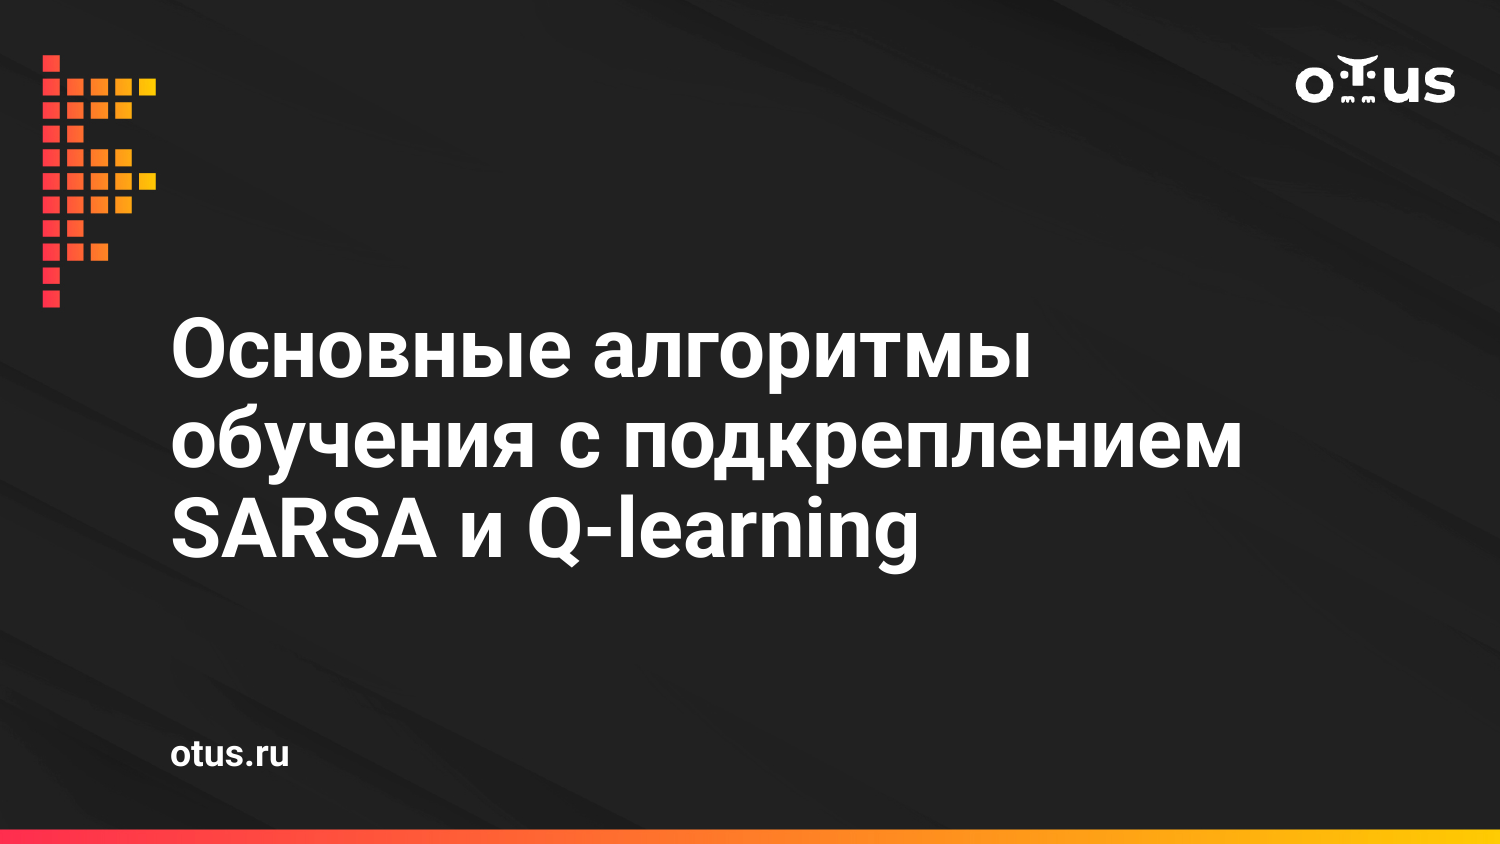

# Основные алгоритмы обучения с подкреплением SARSA и Q-learning

otus.ru